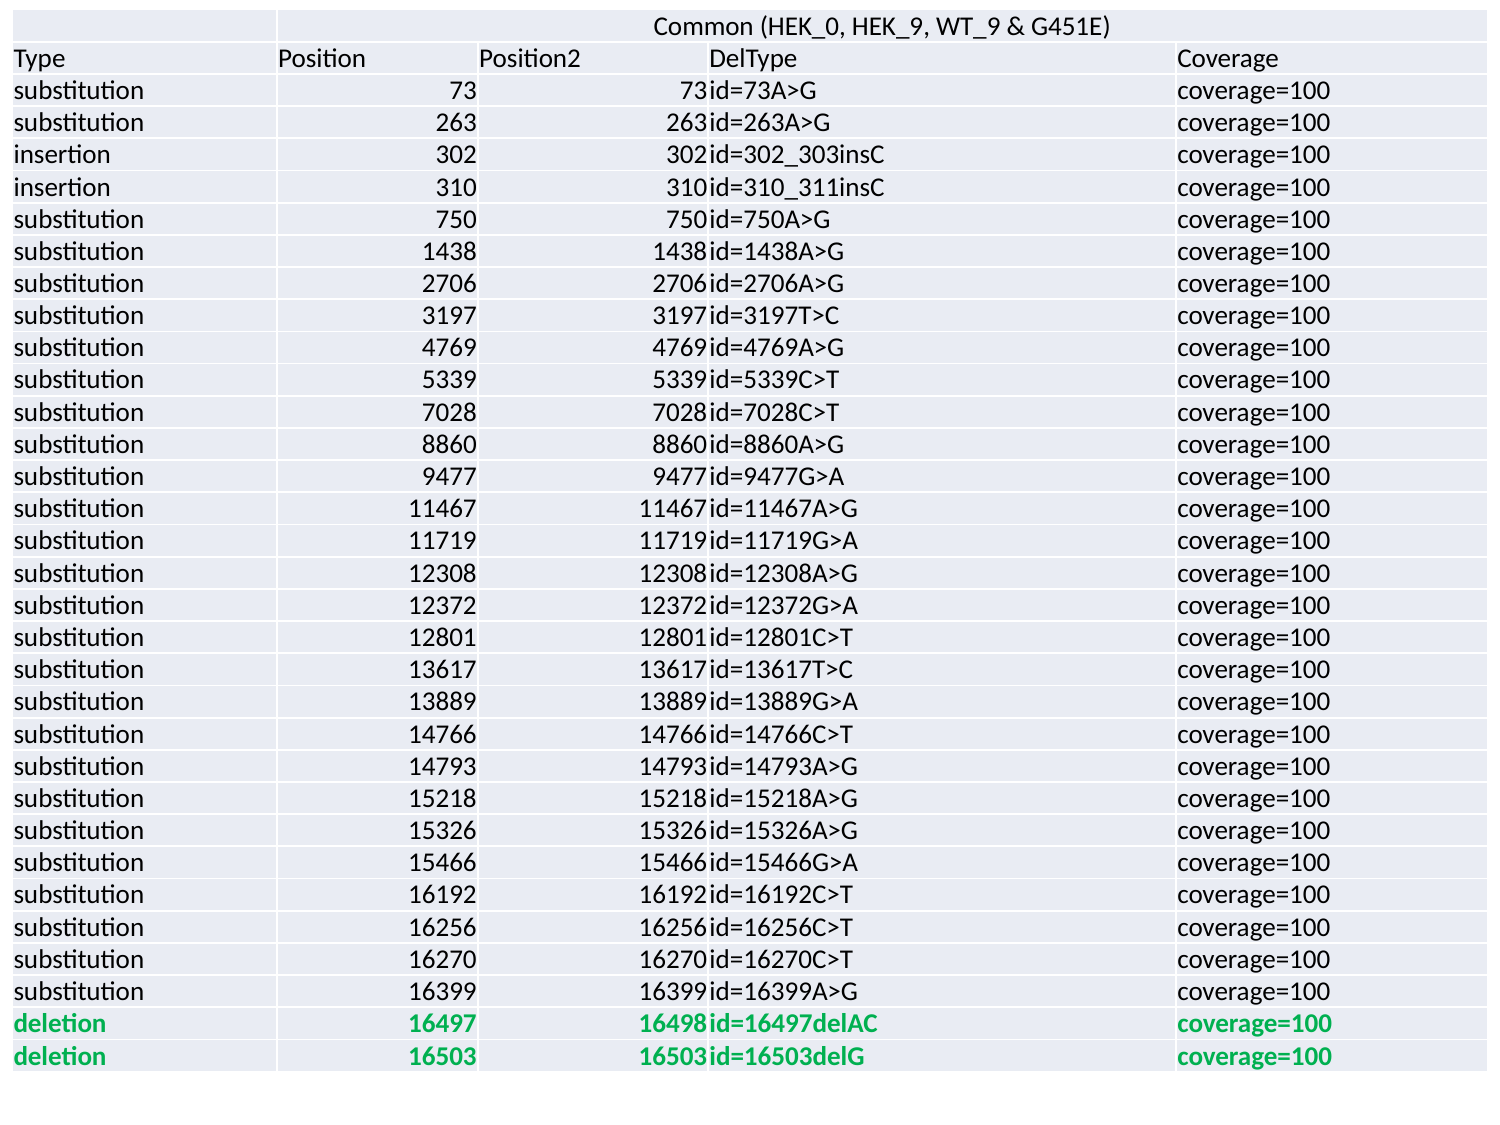

|  | Common (HEK\_0, HEK\_9, WT\_9 & G451E) |  |  |  |
| --- | --- | --- | --- | --- |
| Type | Position | Position2 | DelType | Coverage |
| substitution | 73 | 73 | id=73A>G | coverage=100 |
| substitution | 263 | 263 | id=263A>G | coverage=100 |
| insertion | 302 | 302 | id=302\_303insC | coverage=100 |
| insertion | 310 | 310 | id=310\_311insC | coverage=100 |
| substitution | 750 | 750 | id=750A>G | coverage=100 |
| substitution | 1438 | 1438 | id=1438A>G | coverage=100 |
| substitution | 2706 | 2706 | id=2706A>G | coverage=100 |
| substitution | 3197 | 3197 | id=3197T>C | coverage=100 |
| substitution | 4769 | 4769 | id=4769A>G | coverage=100 |
| substitution | 5339 | 5339 | id=5339C>T | coverage=100 |
| substitution | 7028 | 7028 | id=7028C>T | coverage=100 |
| substitution | 8860 | 8860 | id=8860A>G | coverage=100 |
| substitution | 9477 | 9477 | id=9477G>A | coverage=100 |
| substitution | 11467 | 11467 | id=11467A>G | coverage=100 |
| substitution | 11719 | 11719 | id=11719G>A | coverage=100 |
| substitution | 12308 | 12308 | id=12308A>G | coverage=100 |
| substitution | 12372 | 12372 | id=12372G>A | coverage=100 |
| substitution | 12801 | 12801 | id=12801C>T | coverage=100 |
| substitution | 13617 | 13617 | id=13617T>C | coverage=100 |
| substitution | 13889 | 13889 | id=13889G>A | coverage=100 |
| substitution | 14766 | 14766 | id=14766C>T | coverage=100 |
| substitution | 14793 | 14793 | id=14793A>G | coverage=100 |
| substitution | 15218 | 15218 | id=15218A>G | coverage=100 |
| substitution | 15326 | 15326 | id=15326A>G | coverage=100 |
| substitution | 15466 | 15466 | id=15466G>A | coverage=100 |
| substitution | 16192 | 16192 | id=16192C>T | coverage=100 |
| substitution | 16256 | 16256 | id=16256C>T | coverage=100 |
| substitution | 16270 | 16270 | id=16270C>T | coverage=100 |
| substitution | 16399 | 16399 | id=16399A>G | coverage=100 |
| deletion | 16497 | 16498 | id=16497delAC | coverage=100 |
| deletion | 16503 | 16503 | id=16503delG | coverage=100 |